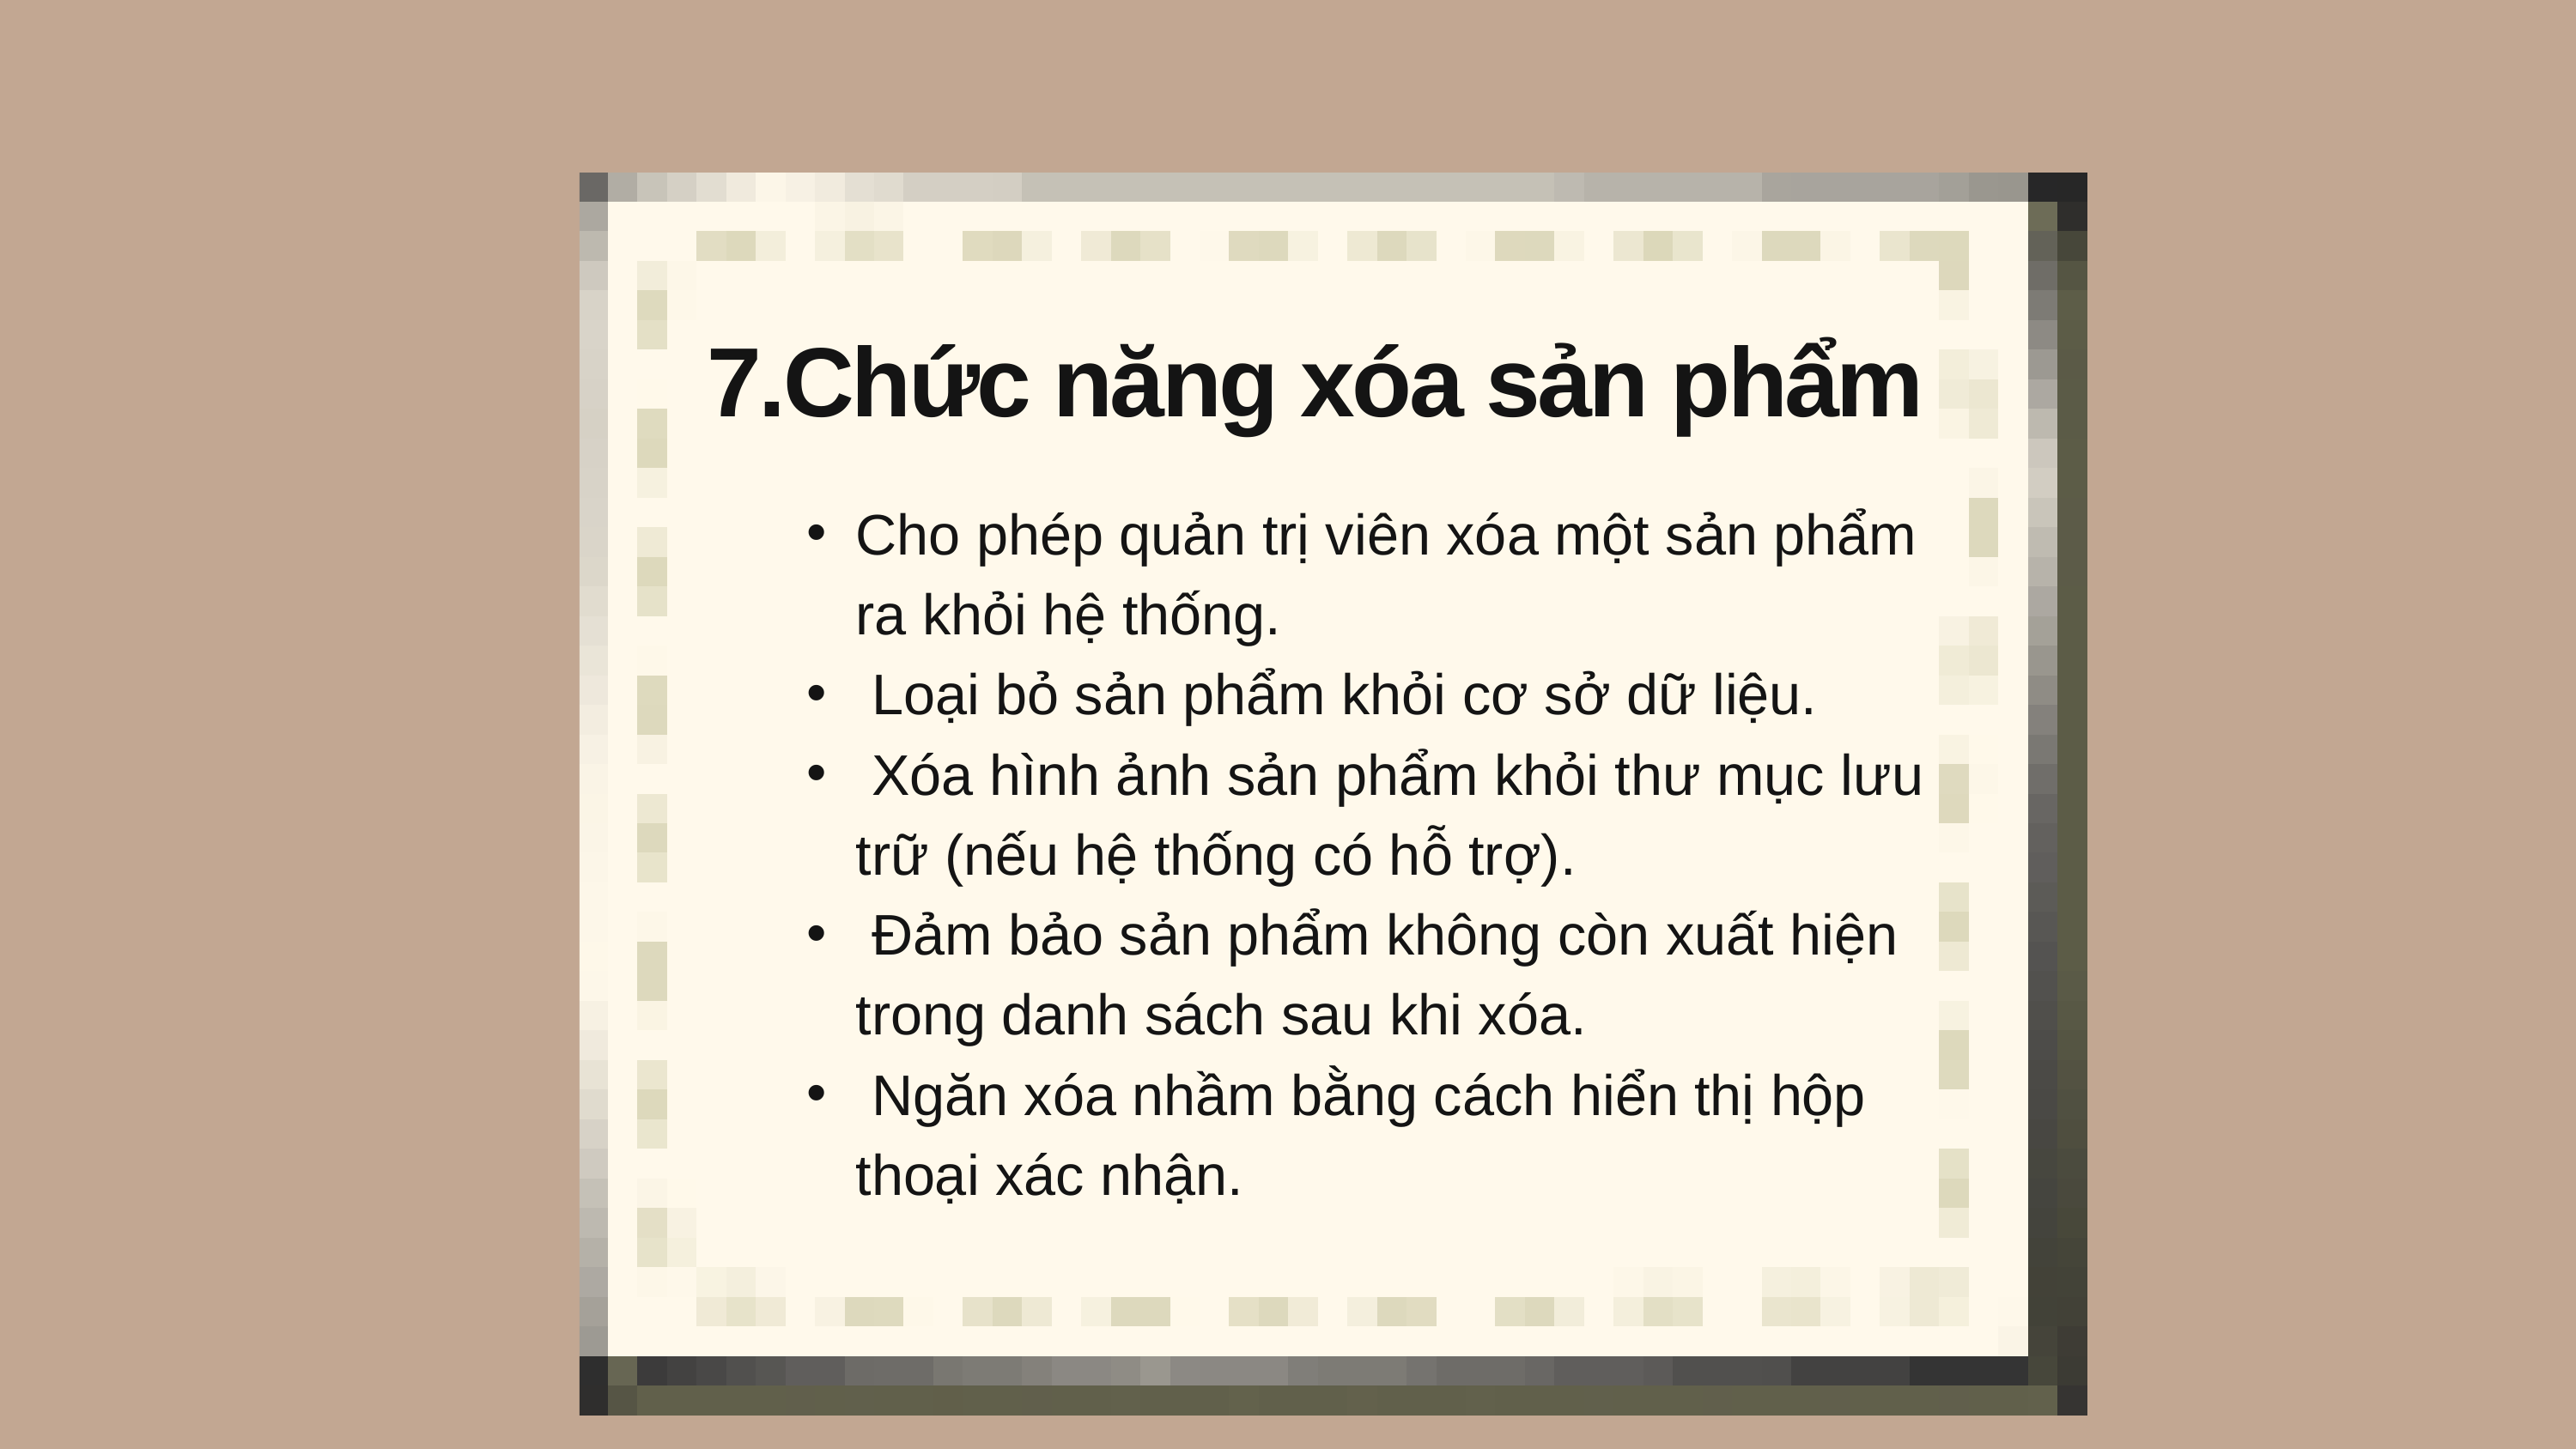

7.Chức năng xóa sản phẩm
Cho phép quản trị viên xóa một sản phẩm ra khỏi hệ thống.
 Loại bỏ sản phẩm khỏi cơ sở dữ liệu.
 Xóa hình ảnh sản phẩm khỏi thư mục lưu trữ (nếu hệ thống có hỗ trợ).
 Đảm bảo sản phẩm không còn xuất hiện trong danh sách sau khi xóa.
 Ngăn xóa nhầm bằng cách hiển thị hộp thoại xác nhận.